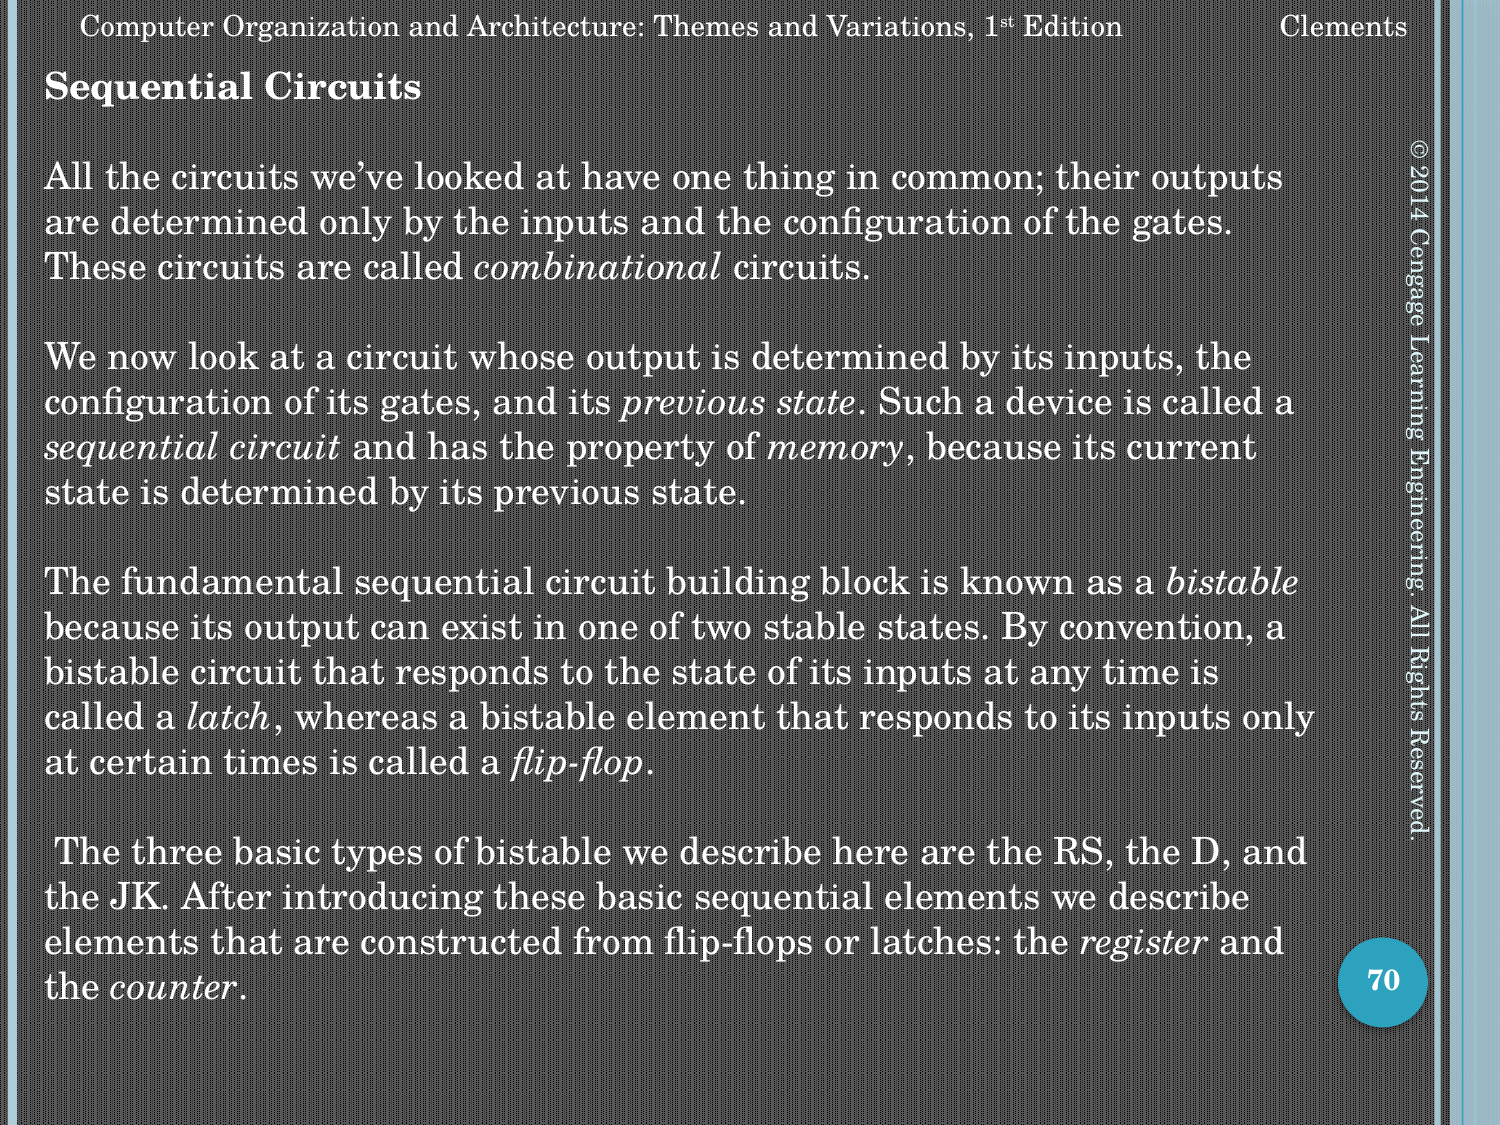

Sequential Circuits

All the circuits we’ve looked at have one thing in common; their outputs are determined only by the inputs and the configuration of the gates. These circuits are called combinational circuits.

We now look at a circuit whose output is determined by its inputs, the configuration of its gates, and its previous state. Such a device is called a sequential circuit and has the property of memory, because its current state is determined by its previous state.

The fundamental sequential circuit building block is known as a bistable because its output can exist in one of two stable states. By convention, a bistable circuit that responds to the state of its inputs at any time is called a latch, whereas a bistable element that responds to its inputs only at certain times is called a flip-flop.

 The three basic types of bistable we describe here are the RS, the D, and the JK. After introducing these basic sequential elements we describe  elements that are constructed from flip-flops or latches: the register and the counter.
© 2014 Cengage Learning Engineering. All Rights Reserved.
70